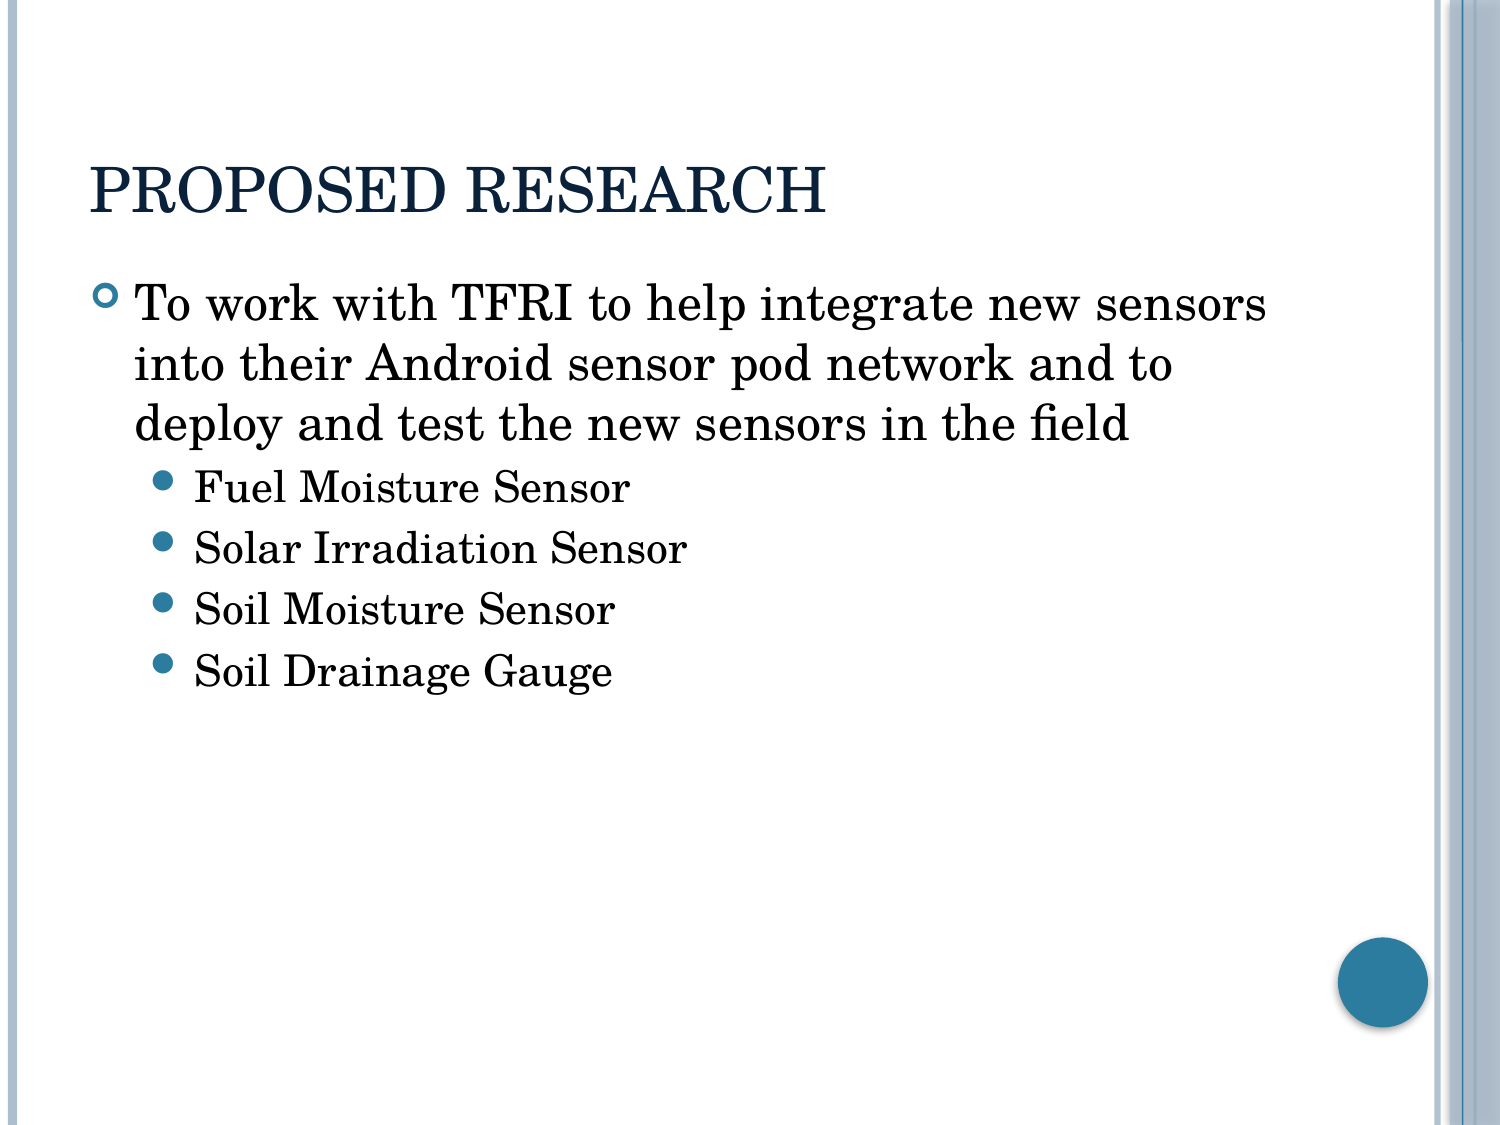

# Proposed Research
To work with TFRI to help integrate new sensors into their Android sensor pod network and to deploy and test the new sensors in the field
Fuel Moisture Sensor
Solar Irradiation Sensor
Soil Moisture Sensor
Soil Drainage Gauge